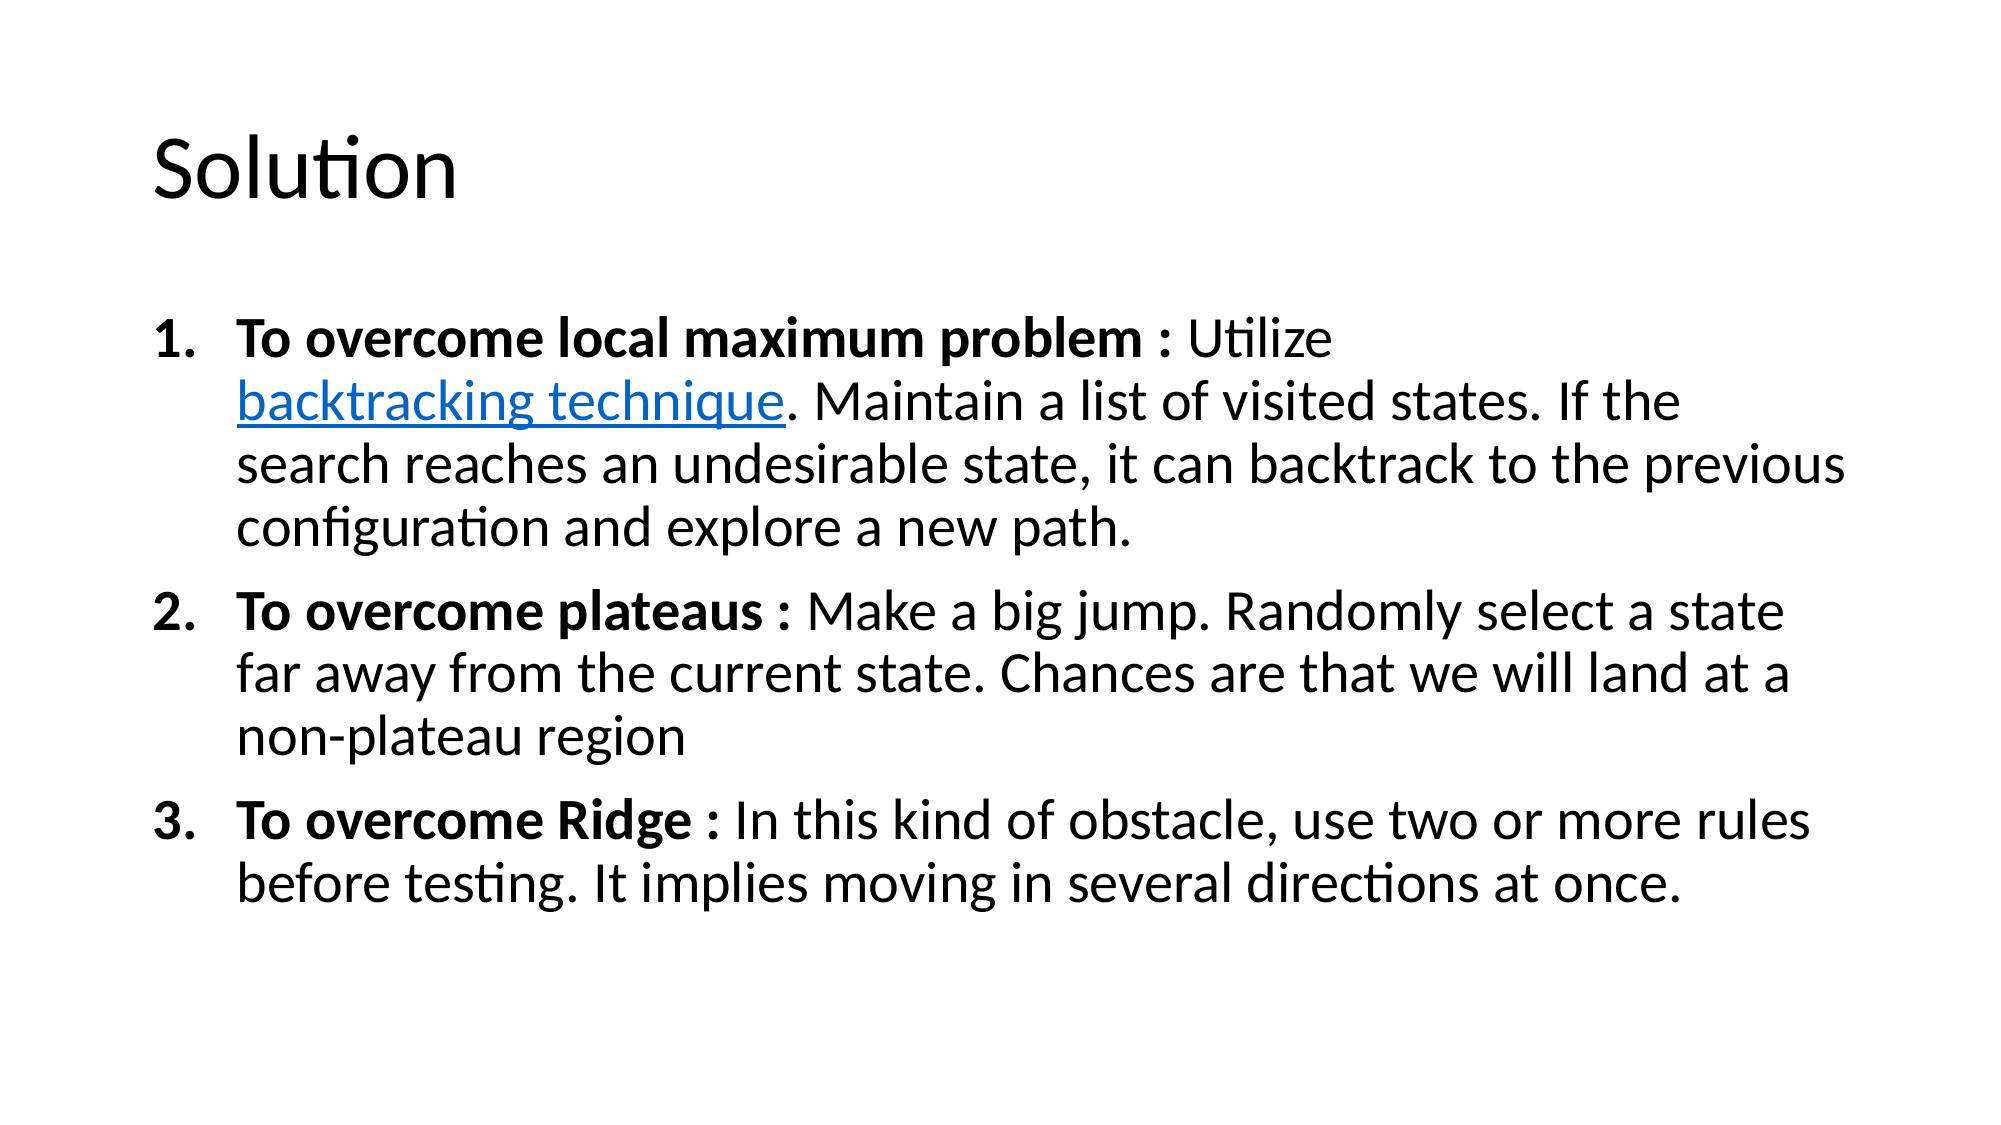

# Solution
To overcome local maximum problem : Utilize backtracking technique. Maintain a list of visited states. If the search reaches an undesirable state, it can backtrack to the previous configuration and explore a new path.
To overcome plateaus : Make a big jump. Randomly select a state far away from the current state. Chances are that we will land at a non-plateau region
To overcome Ridge : In this kind of obstacle, use two or more rules before testing. It implies moving in several directions at once.